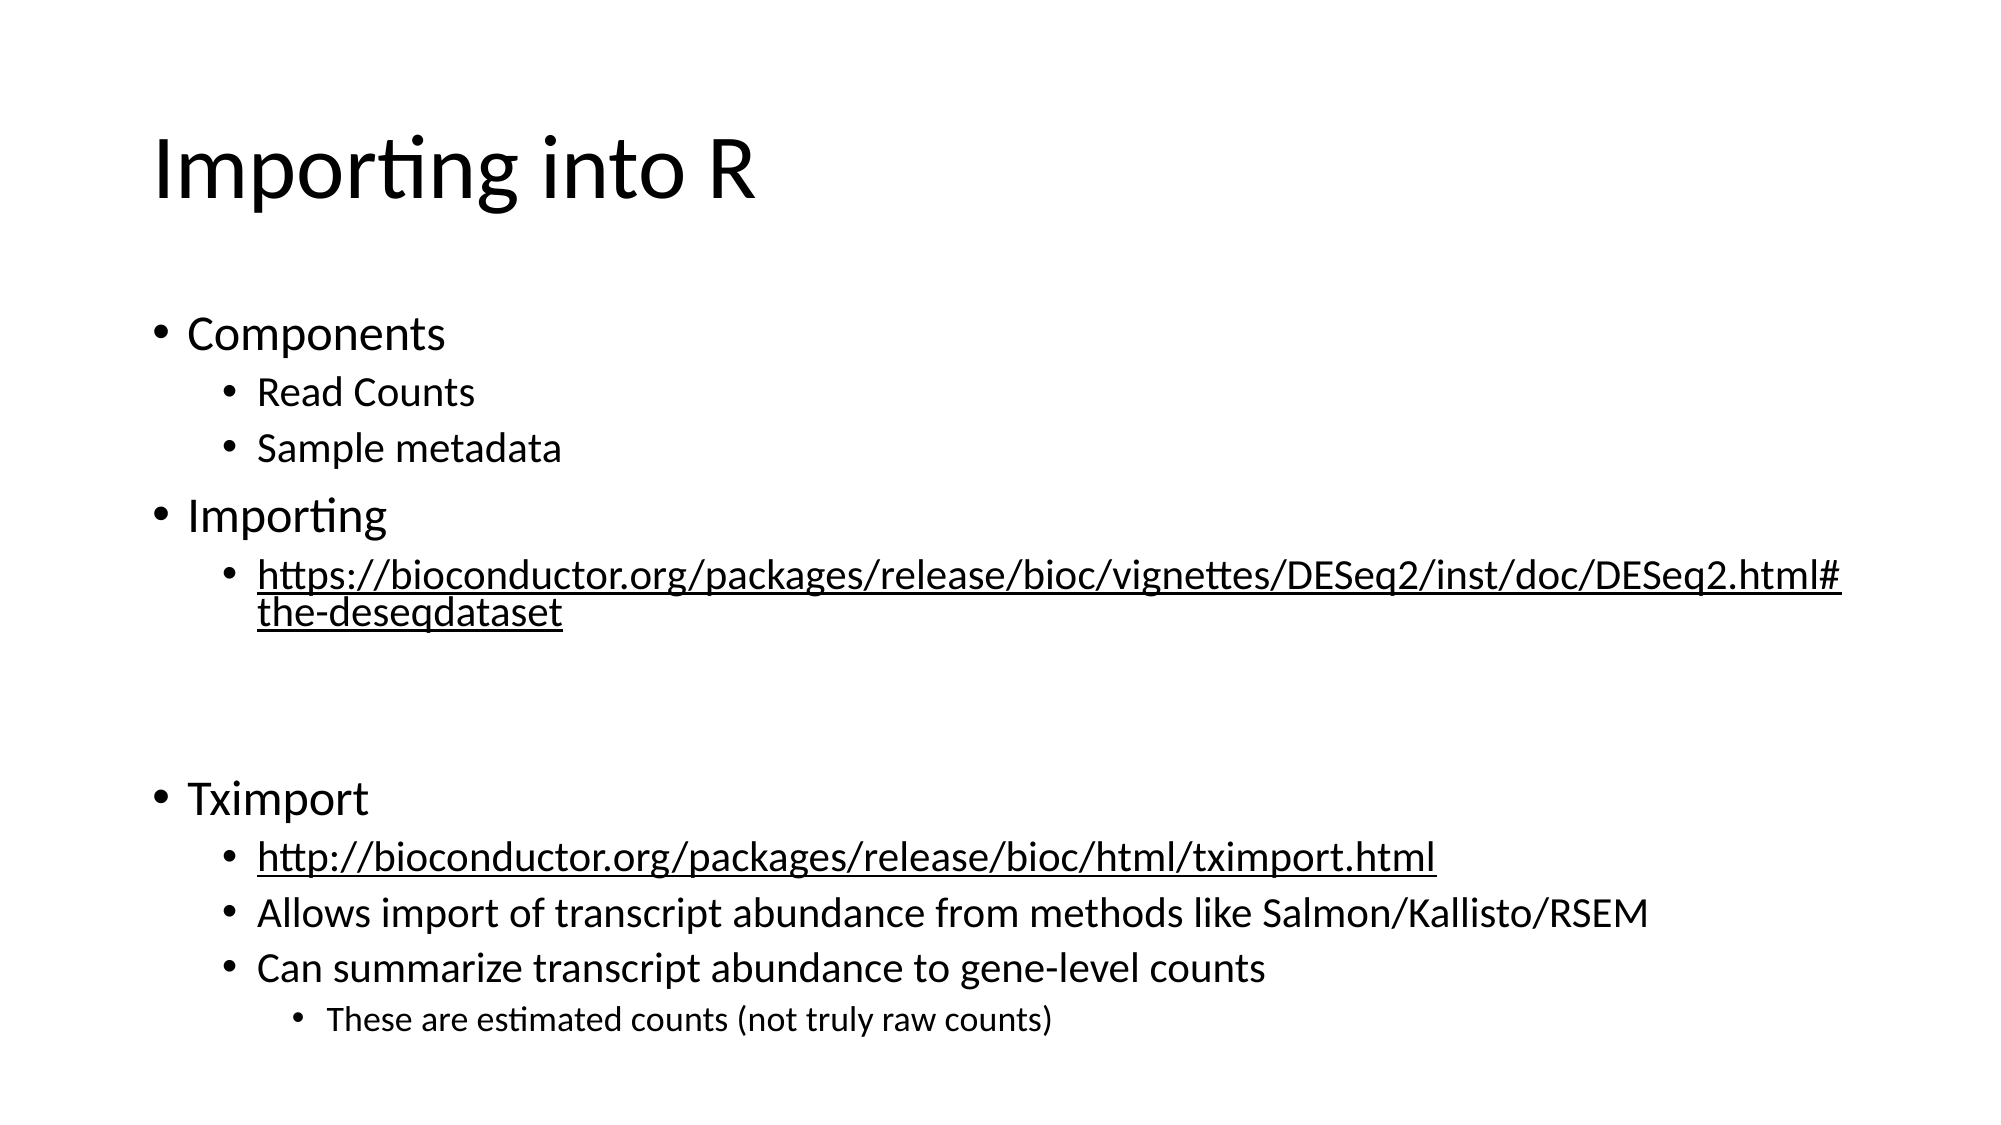

# Importing into R
Components
Read Counts
Sample metadata
Importing
https://bioconductor.org/packages/release/bioc/vignettes/DESeq2/inst/doc/DESeq2.html#the-deseqdataset

Tximport
http://bioconductor.org/packages/release/bioc/html/tximport.html
Allows import of transcript abundance from methods like Salmon/Kallisto/RSEM
Can summarize transcript abundance to gene-level counts
These are estimated counts (not truly raw counts)